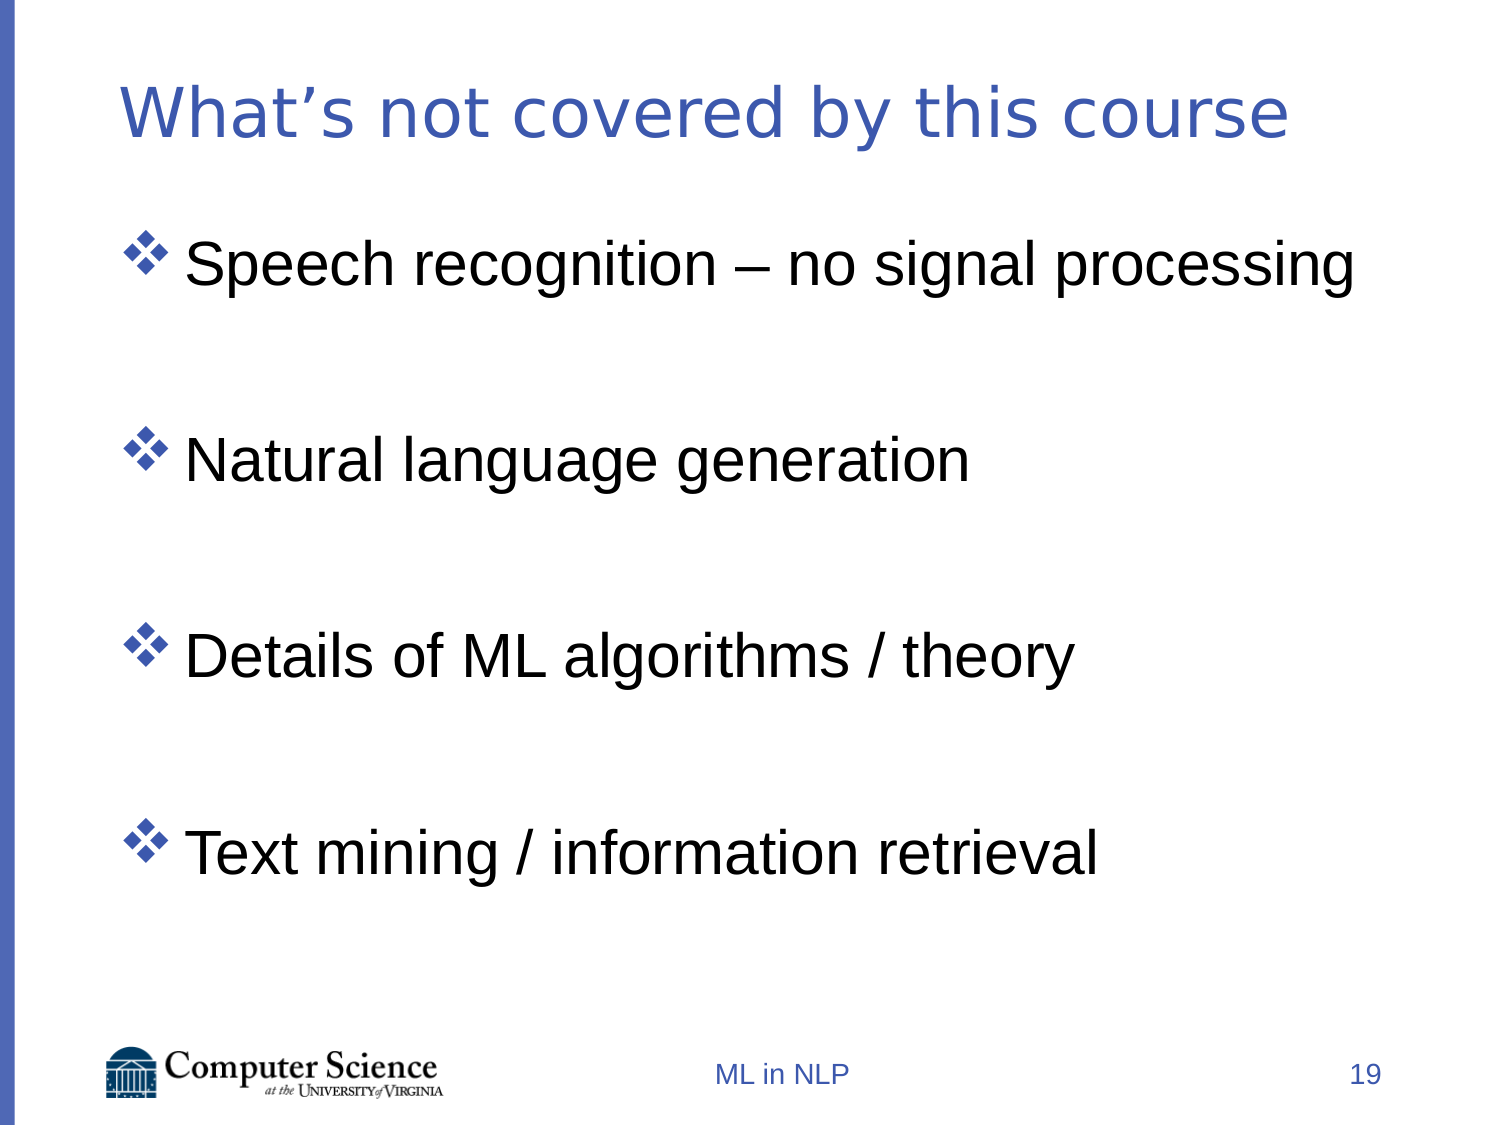

# What’s not covered by this course
Speech recognition – no signal processing

Natural language generation

Details of ML algorithms / theory

Text mining / information retrieval
ML in NLP
19